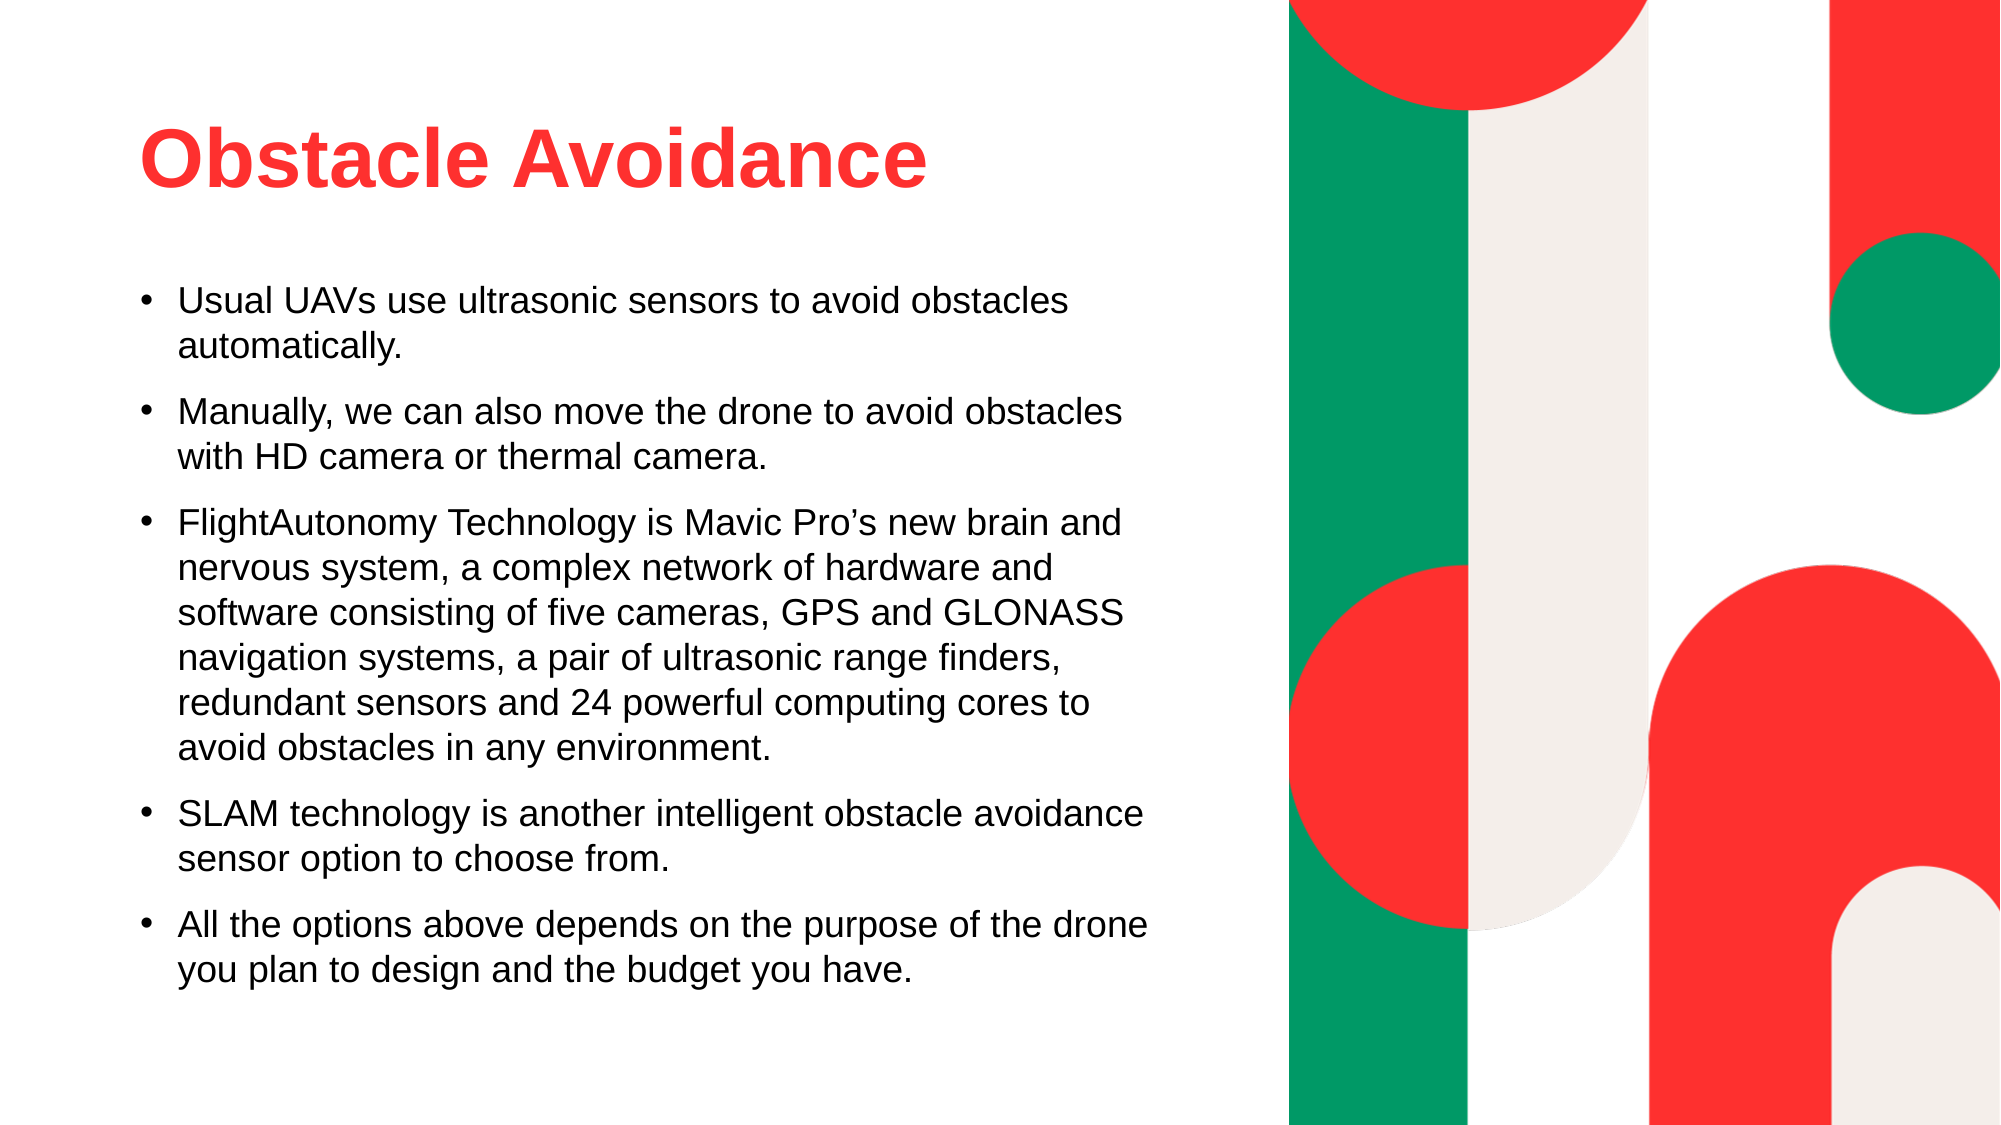

# Obstacle Avoidance

Usual UAVs use ultrasonic sensors to avoid obstacles automatically.
Manually, we can also move the drone to avoid obstacles with HD camera or thermal camera.
FlightAutonomy Technology is Mavic Pro’s new brain and nervous system, a complex network of hardware and software consisting of five cameras, GPS and GLONASS navigation systems, a pair of ultrasonic range finders, redundant sensors and 24 powerful computing cores to avoid obstacles in any environment.
SLAM technology is another intelligent obstacle avoidance sensor option to choose from.
All the options above depends on the purpose of the drone you plan to design and the budget you have.